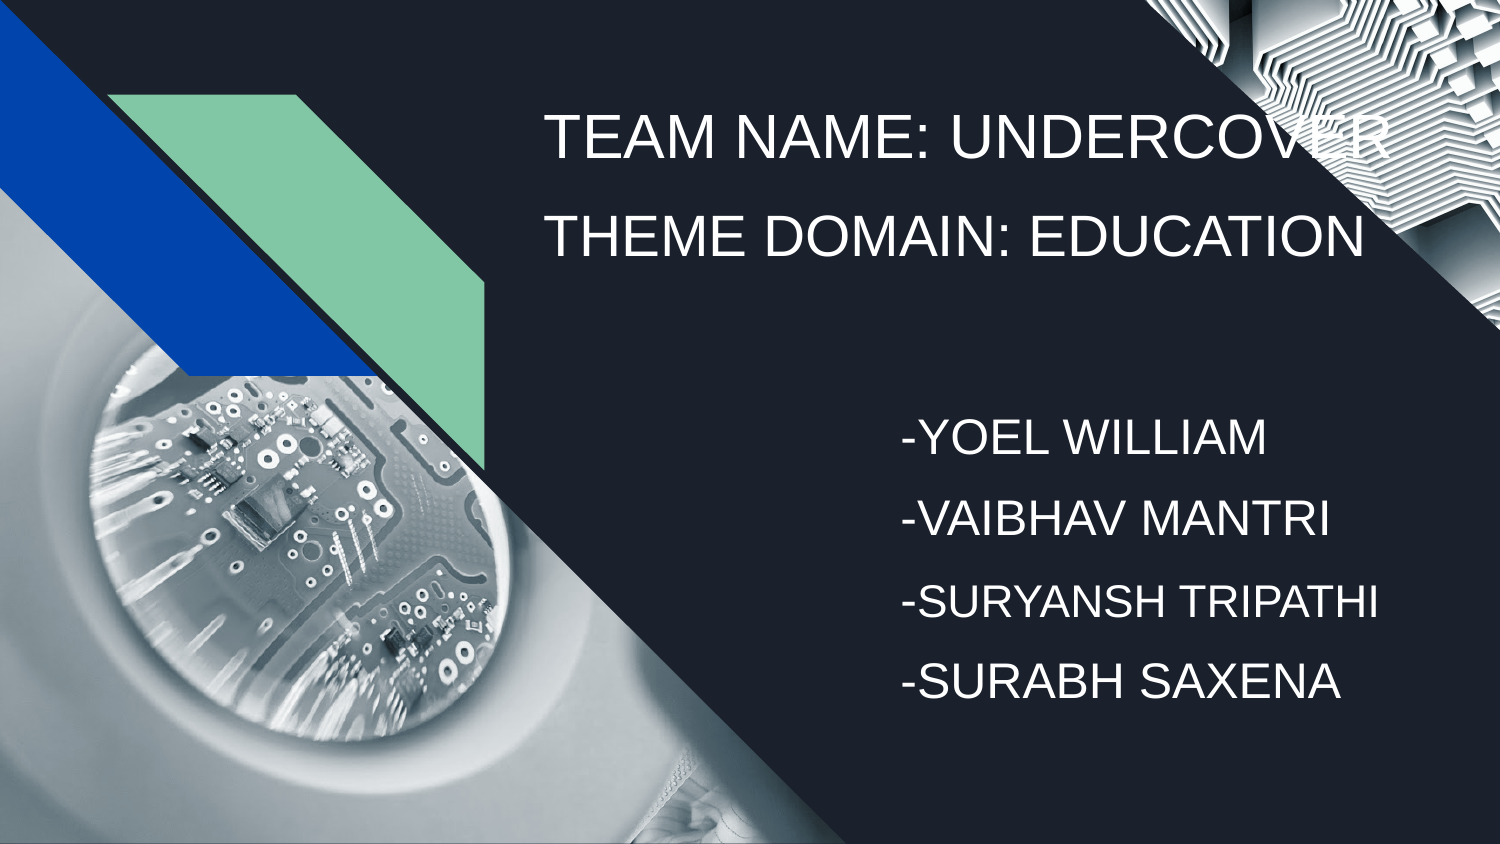

# TEAM NAME: UNDERCOVER
THEME DOMAIN: EDUCATION

-YOEL WILLIAM
-VAIBHAV MANTRI
-SURYANSH TRIPATHI
-SURABH SAXENA